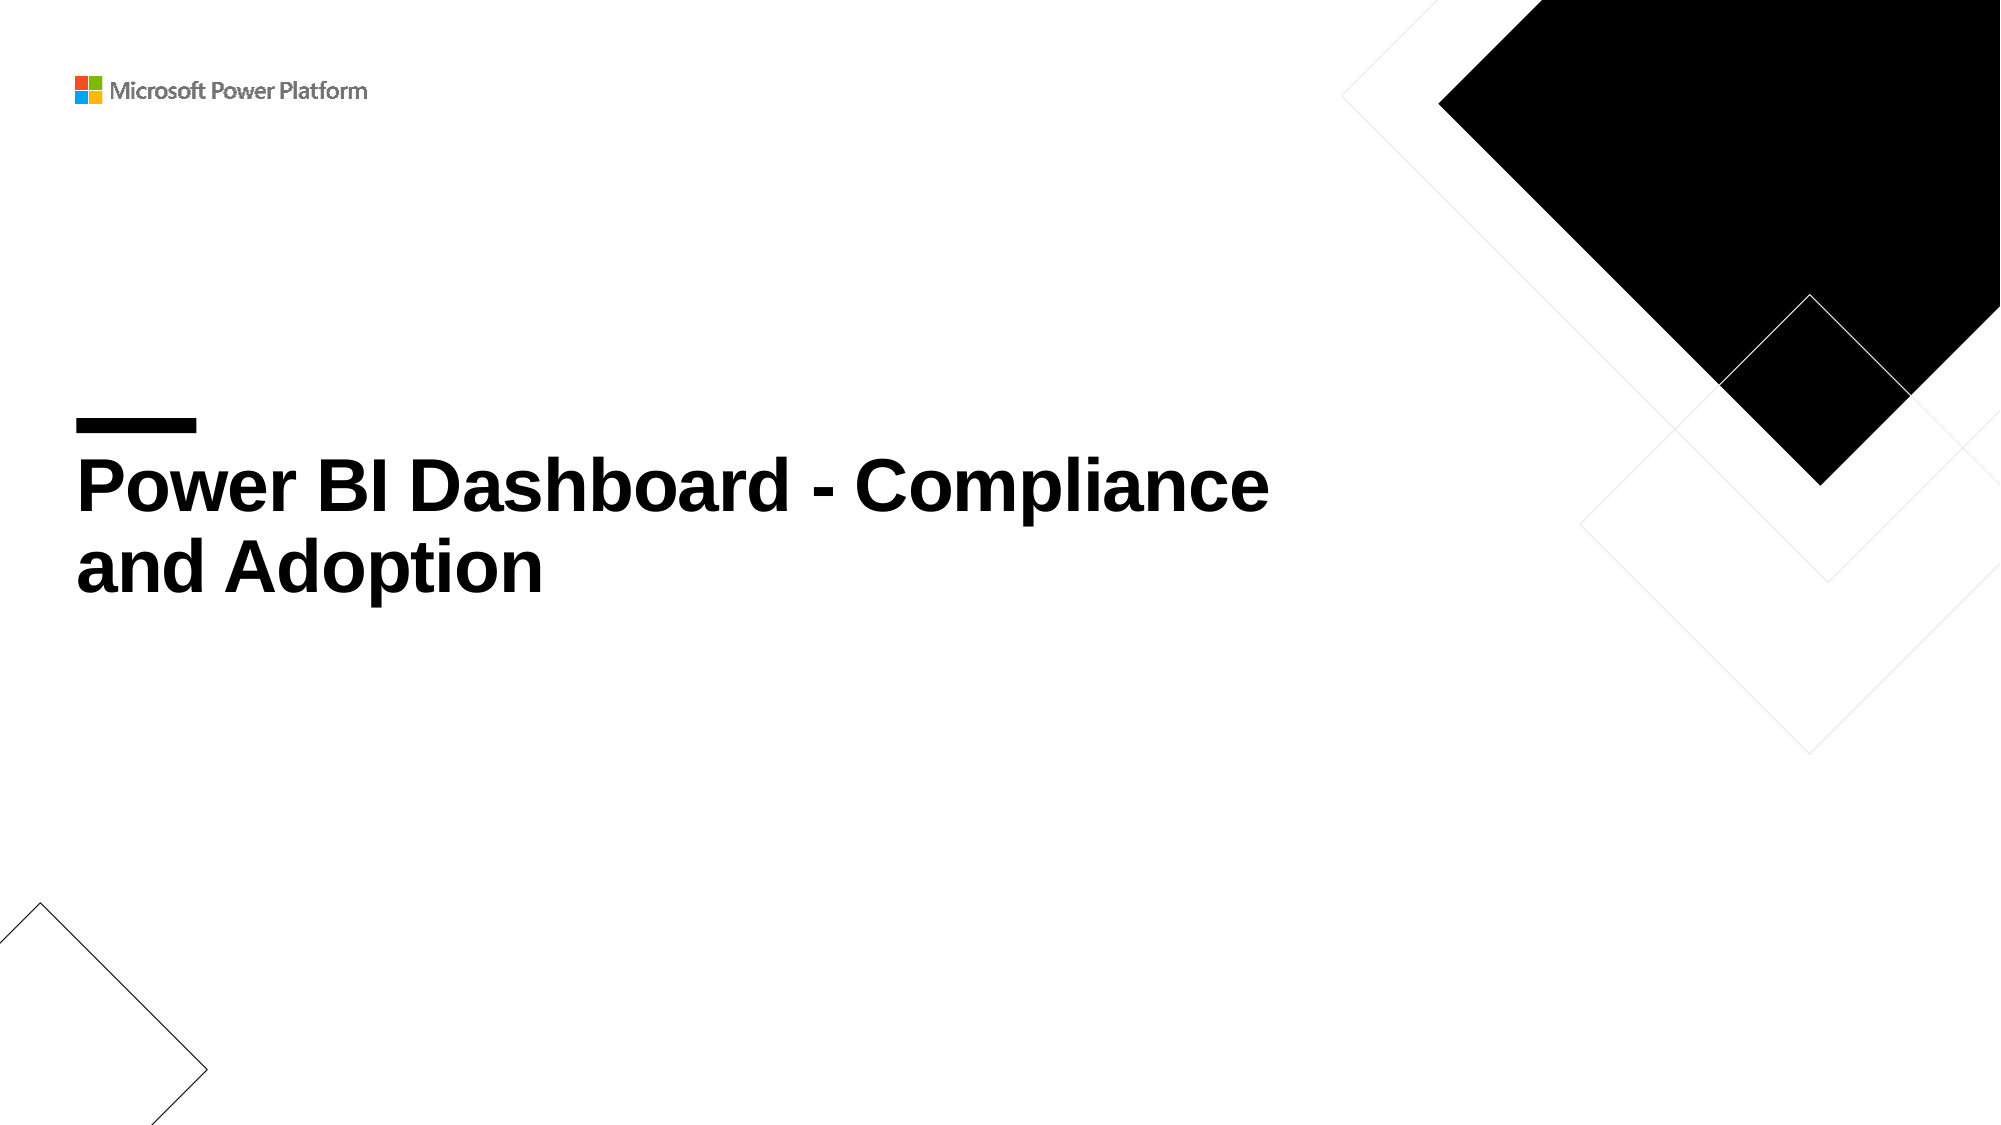

# Power BI Dashboard - Compliance and Adoption